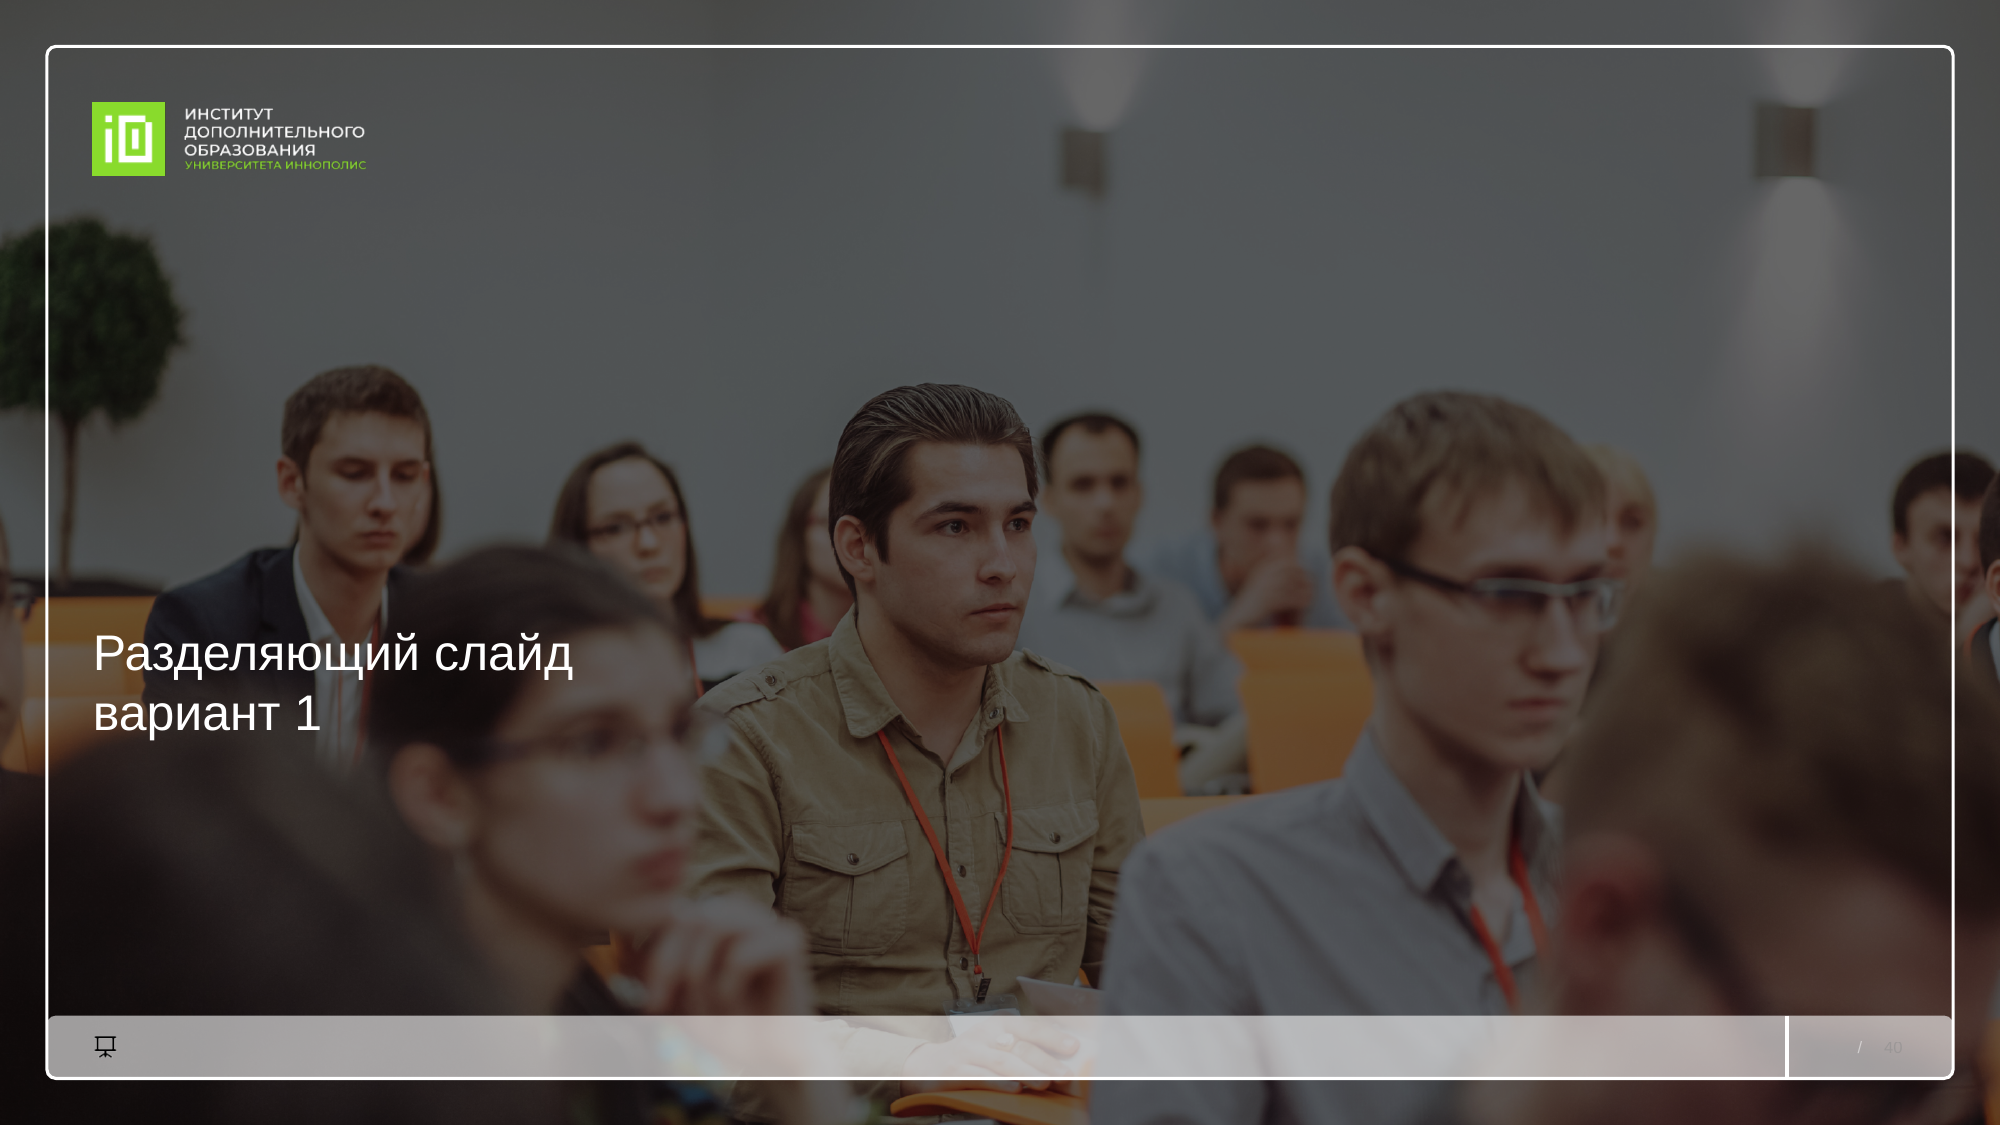

# Разделяющий слайд вариант 1

14
40